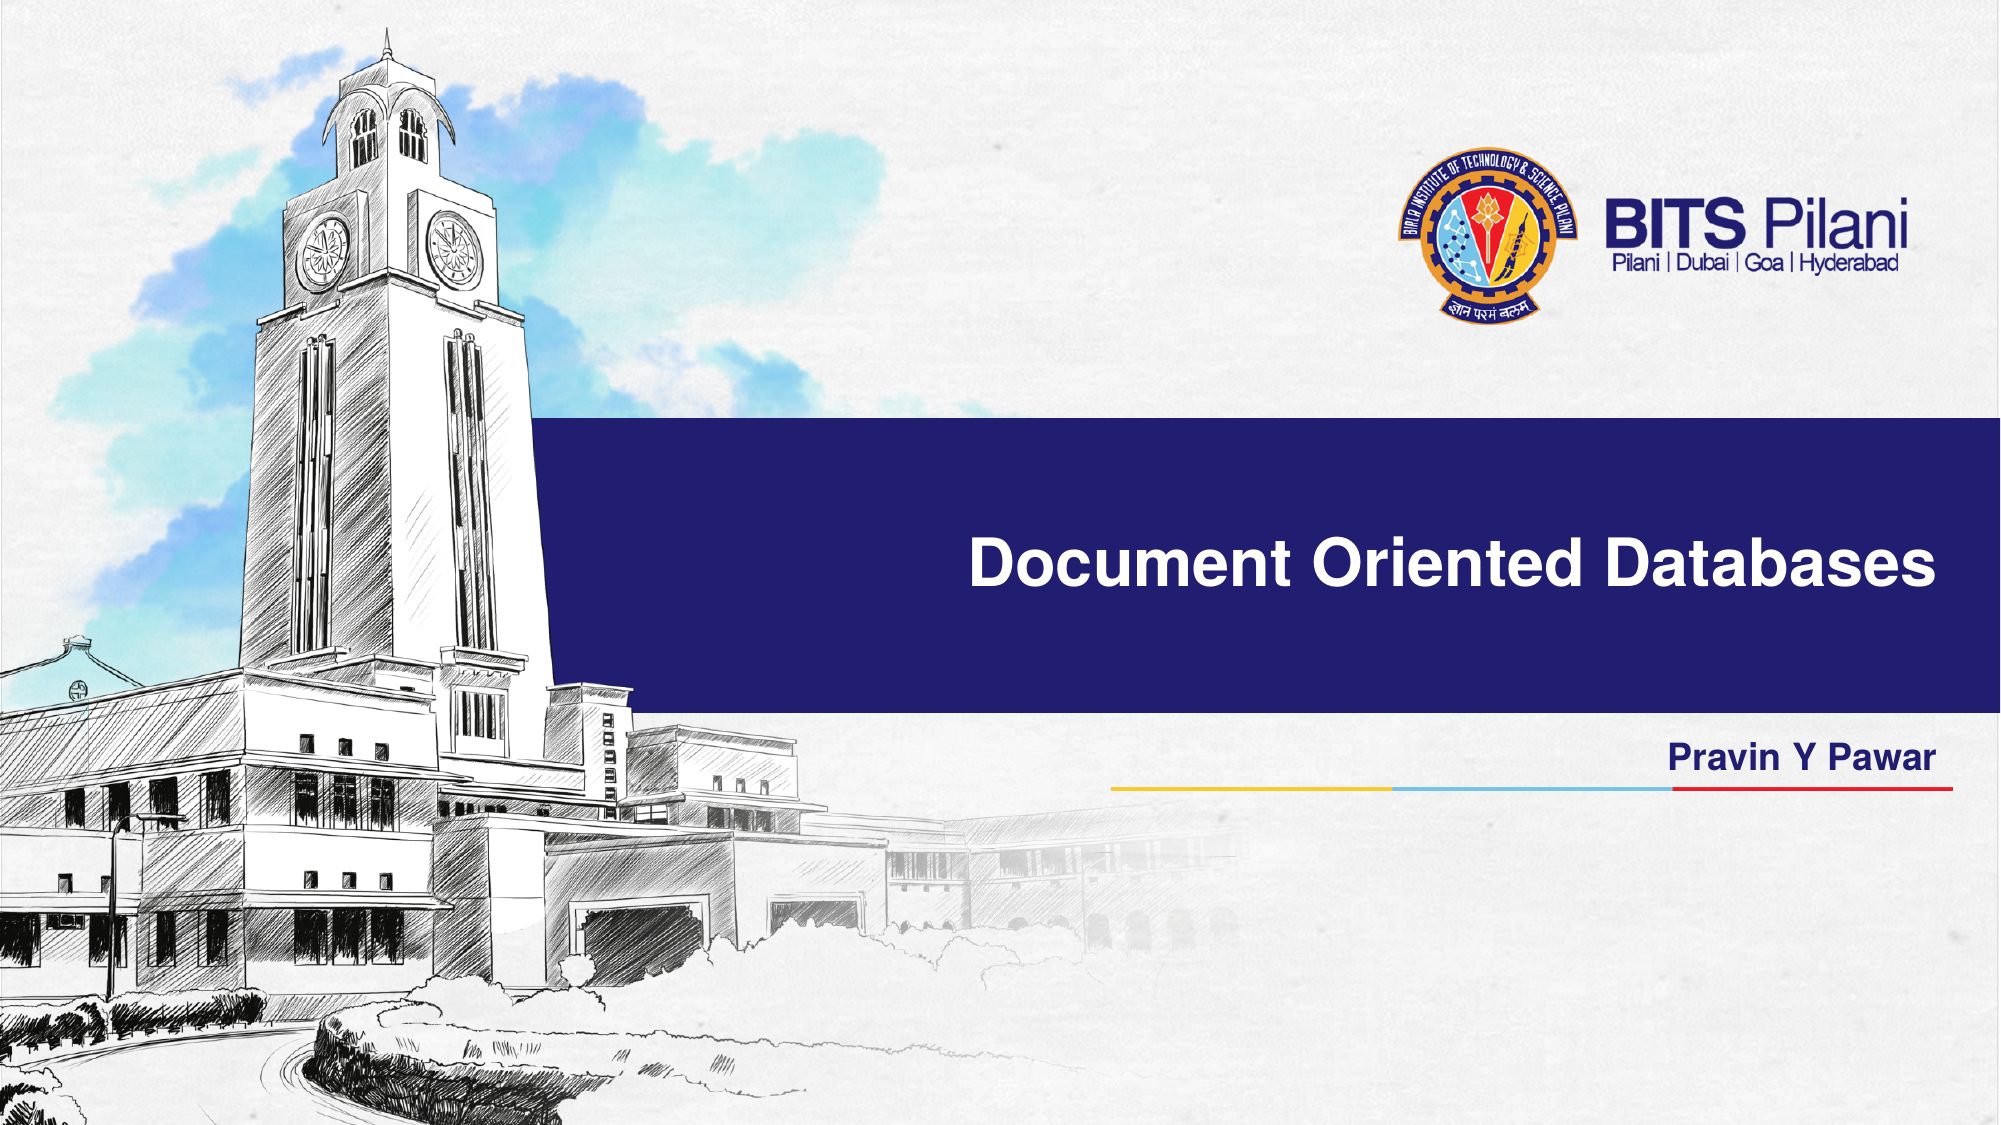

# Document Oriented Databases
Pravin Y Pawar